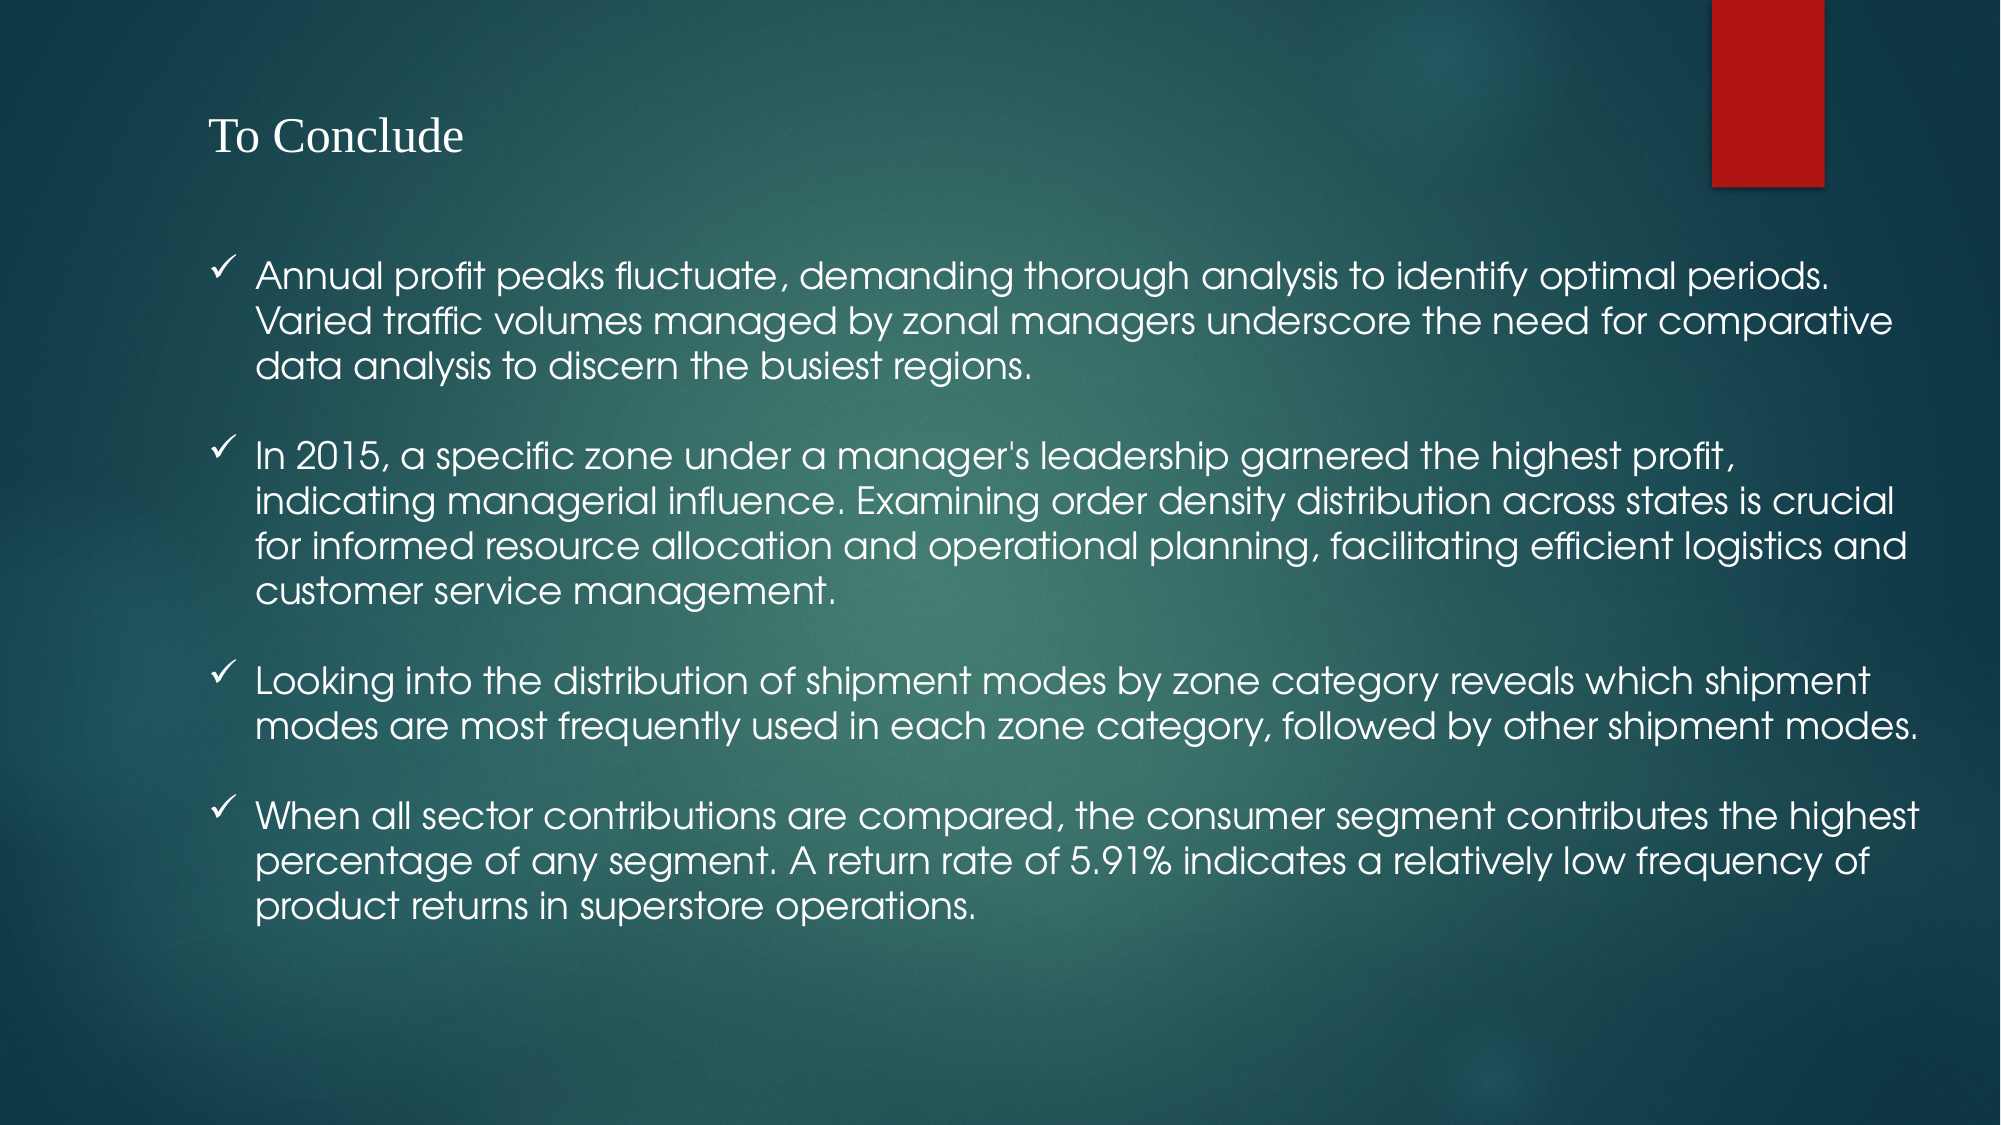

To Conclude

Annual profit peaks fluctuate, demanding thorough analysis to identify optimal periods. Varied traffic volumes managed by zonal managers underscore the need for comparative data analysis to discern the busiest regions.

In 2015, a specific zone under a manager's leadership garnered the highest profit, indicating managerial influence. Examining order density distribution across states is crucial for informed resource allocation and operational planning, facilitating efficient logistics and customer service management.

Looking into the distribution of shipment modes by zone category reveals which shipment modes are most frequently used in each zone category, followed by other shipment modes.

When all sector contributions are compared, the consumer segment contributes the highest percentage of any segment. A return rate of 5.91% indicates a relatively low frequency of product returns in superstore operations.